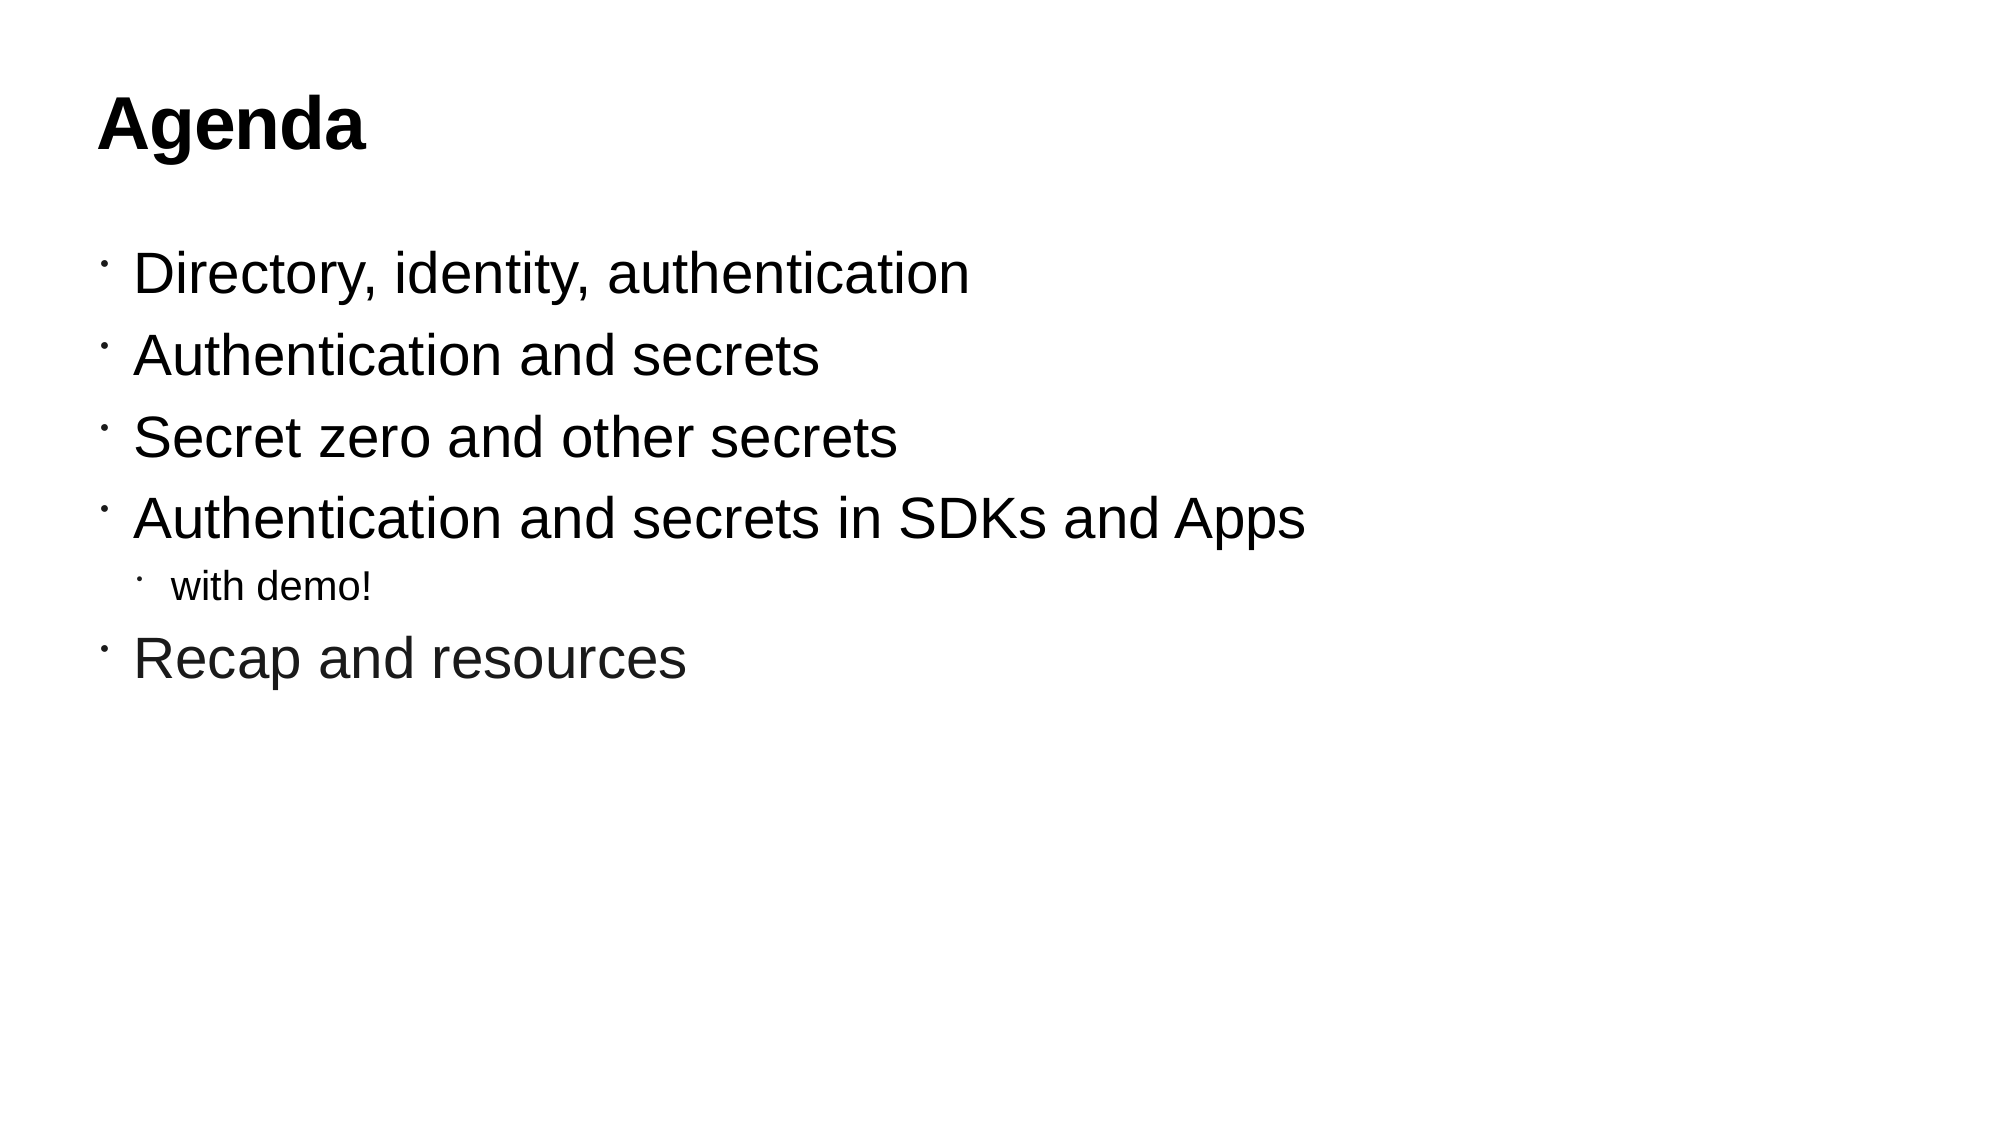

# Agenda
Directory, identity, authentication
Authentication and secrets
Secret zero and other secrets
Authentication and secrets in SDKs and Apps
with demo!
Recap and resources